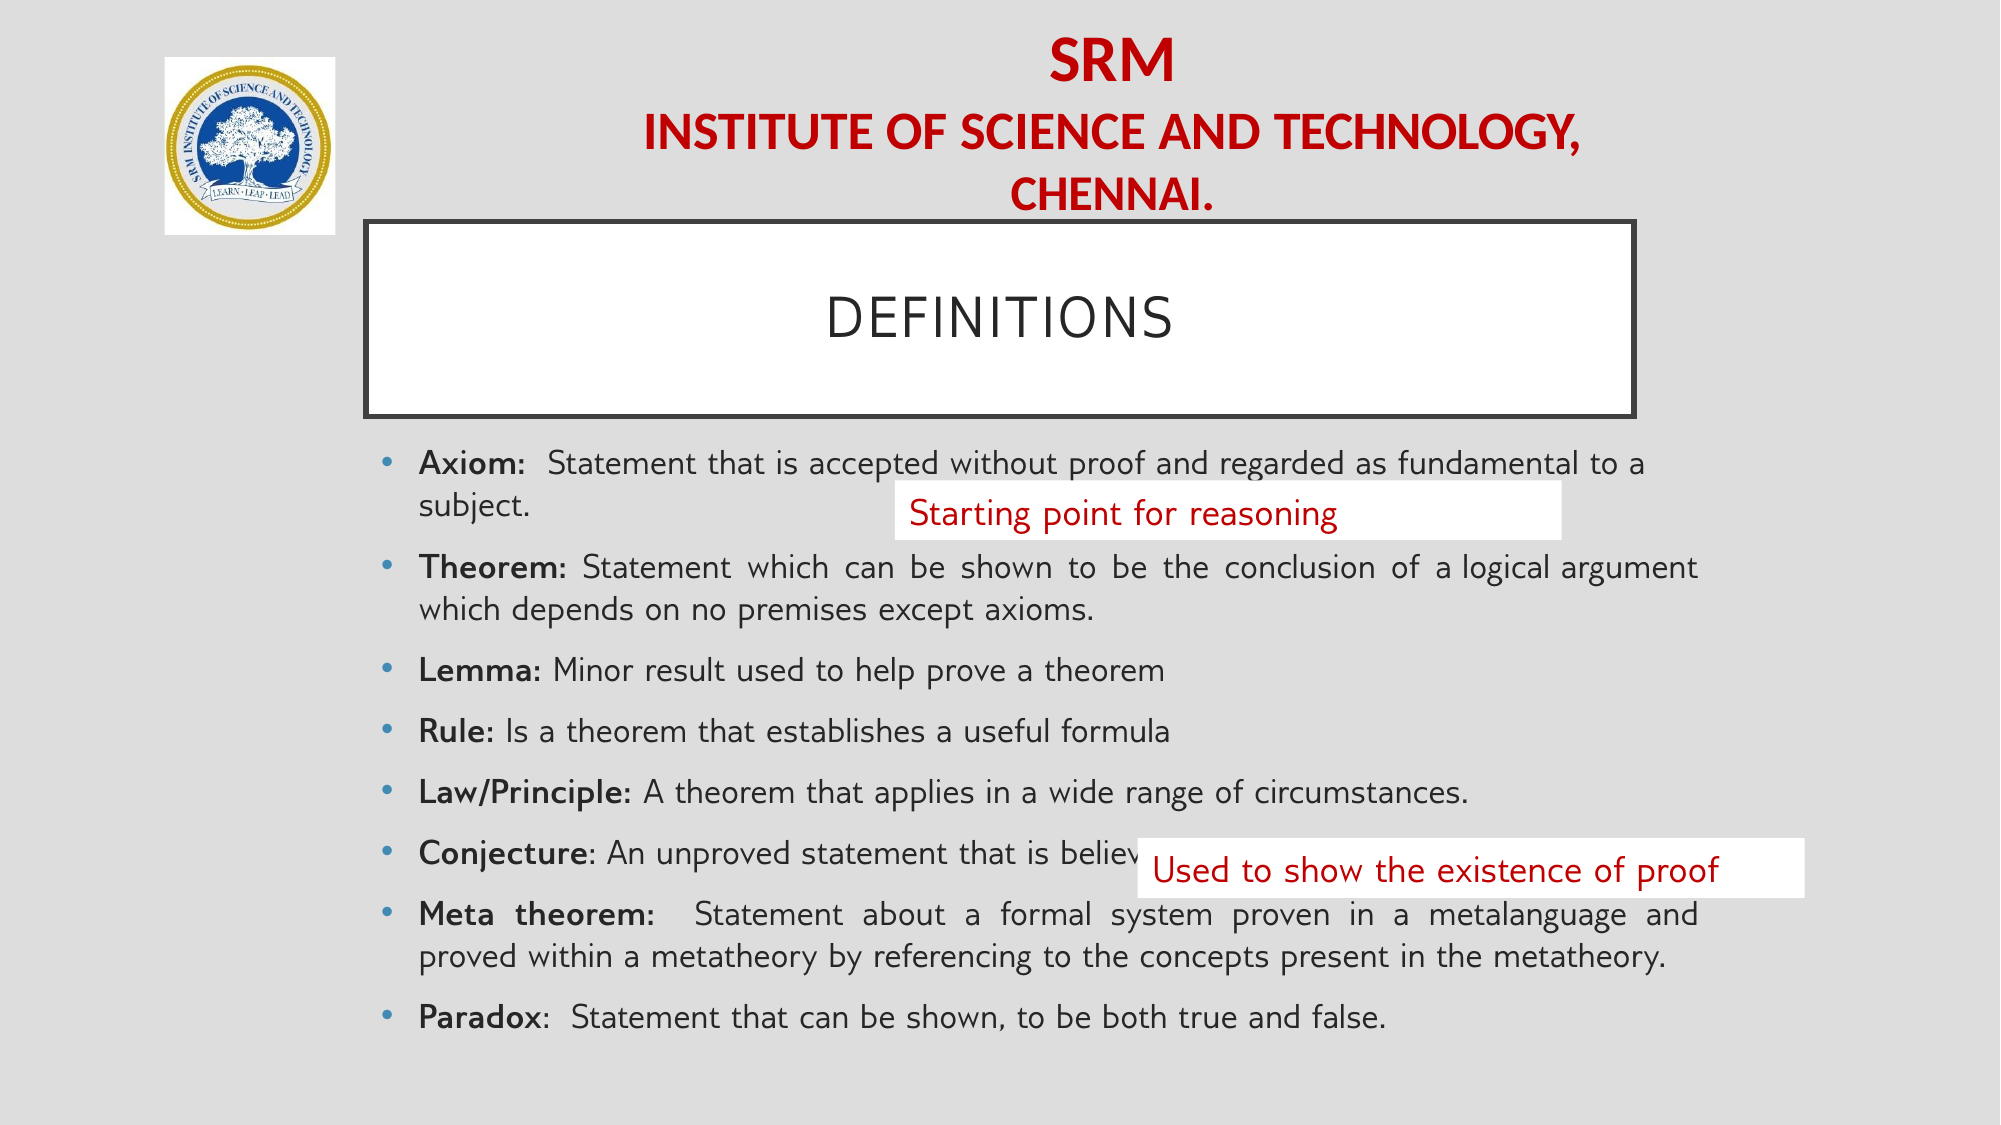

# definitions
Axiom:  Statement that is accepted without proof and regarded as fundamental to a subject.
Theorem: Statement which can be shown to be the conclusion of a logical argument which depends on no premises except axioms.
Lemma: Minor result used to help prove a theorem
Rule: Is a theorem that establishes a useful formula
Law/Principle: A theorem that applies in a wide range of circumstances.
Conjecture: An unproved statement that is believed true
Meta theorem:  Statement about a formal system proven in a metalanguage and proved within a metatheory by referencing to the concepts present in the metatheory.
Paradox:  Statement that can be shown, to be both true and false.

Starting point for reasoning
Used to show the existence of proof